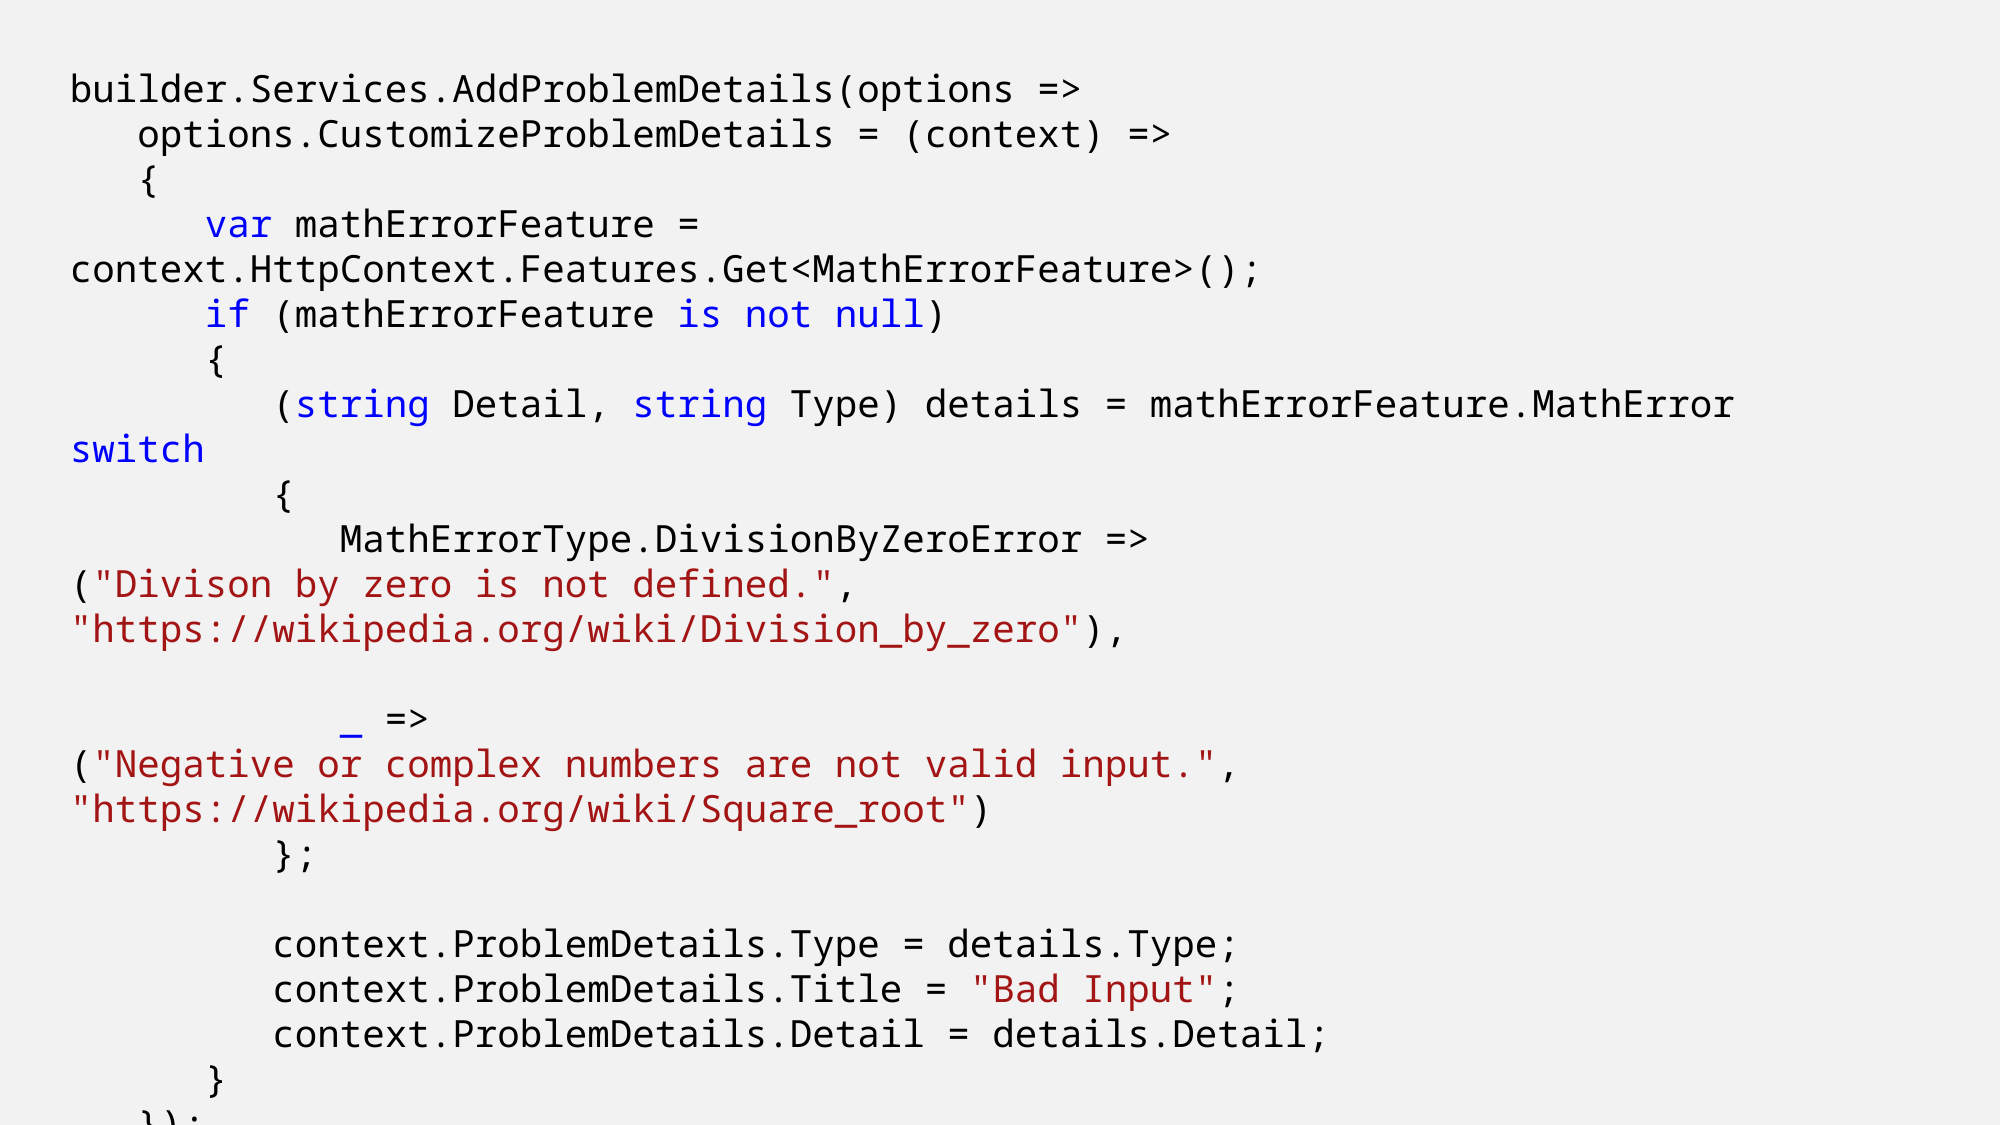

builder.Services.AddProblemDetails(options =>
   options.CustomizeProblemDetails = (context) =>
   {
      var mathErrorFeature = context.HttpContext.Features.Get<MathErrorFeature>();
      if (mathErrorFeature is not null)
      {
         (string Detail, string Type) details = mathErrorFeature.MathError switch
         {
            MathErrorType.DivisionByZeroError =>
("Divison by zero is not defined.",
"https://wikipedia.org/wiki/Division_by_zero"),

            _ =>
("Negative or complex numbers are not valid input.", "https://wikipedia.org/wiki/Square_root")
         };

         context.ProblemDetails.Type = details.Type;
         context.ProblemDetails.Title = "Bad Input";
         context.ProblemDetails.Detail = details.Detail;
      }
   });